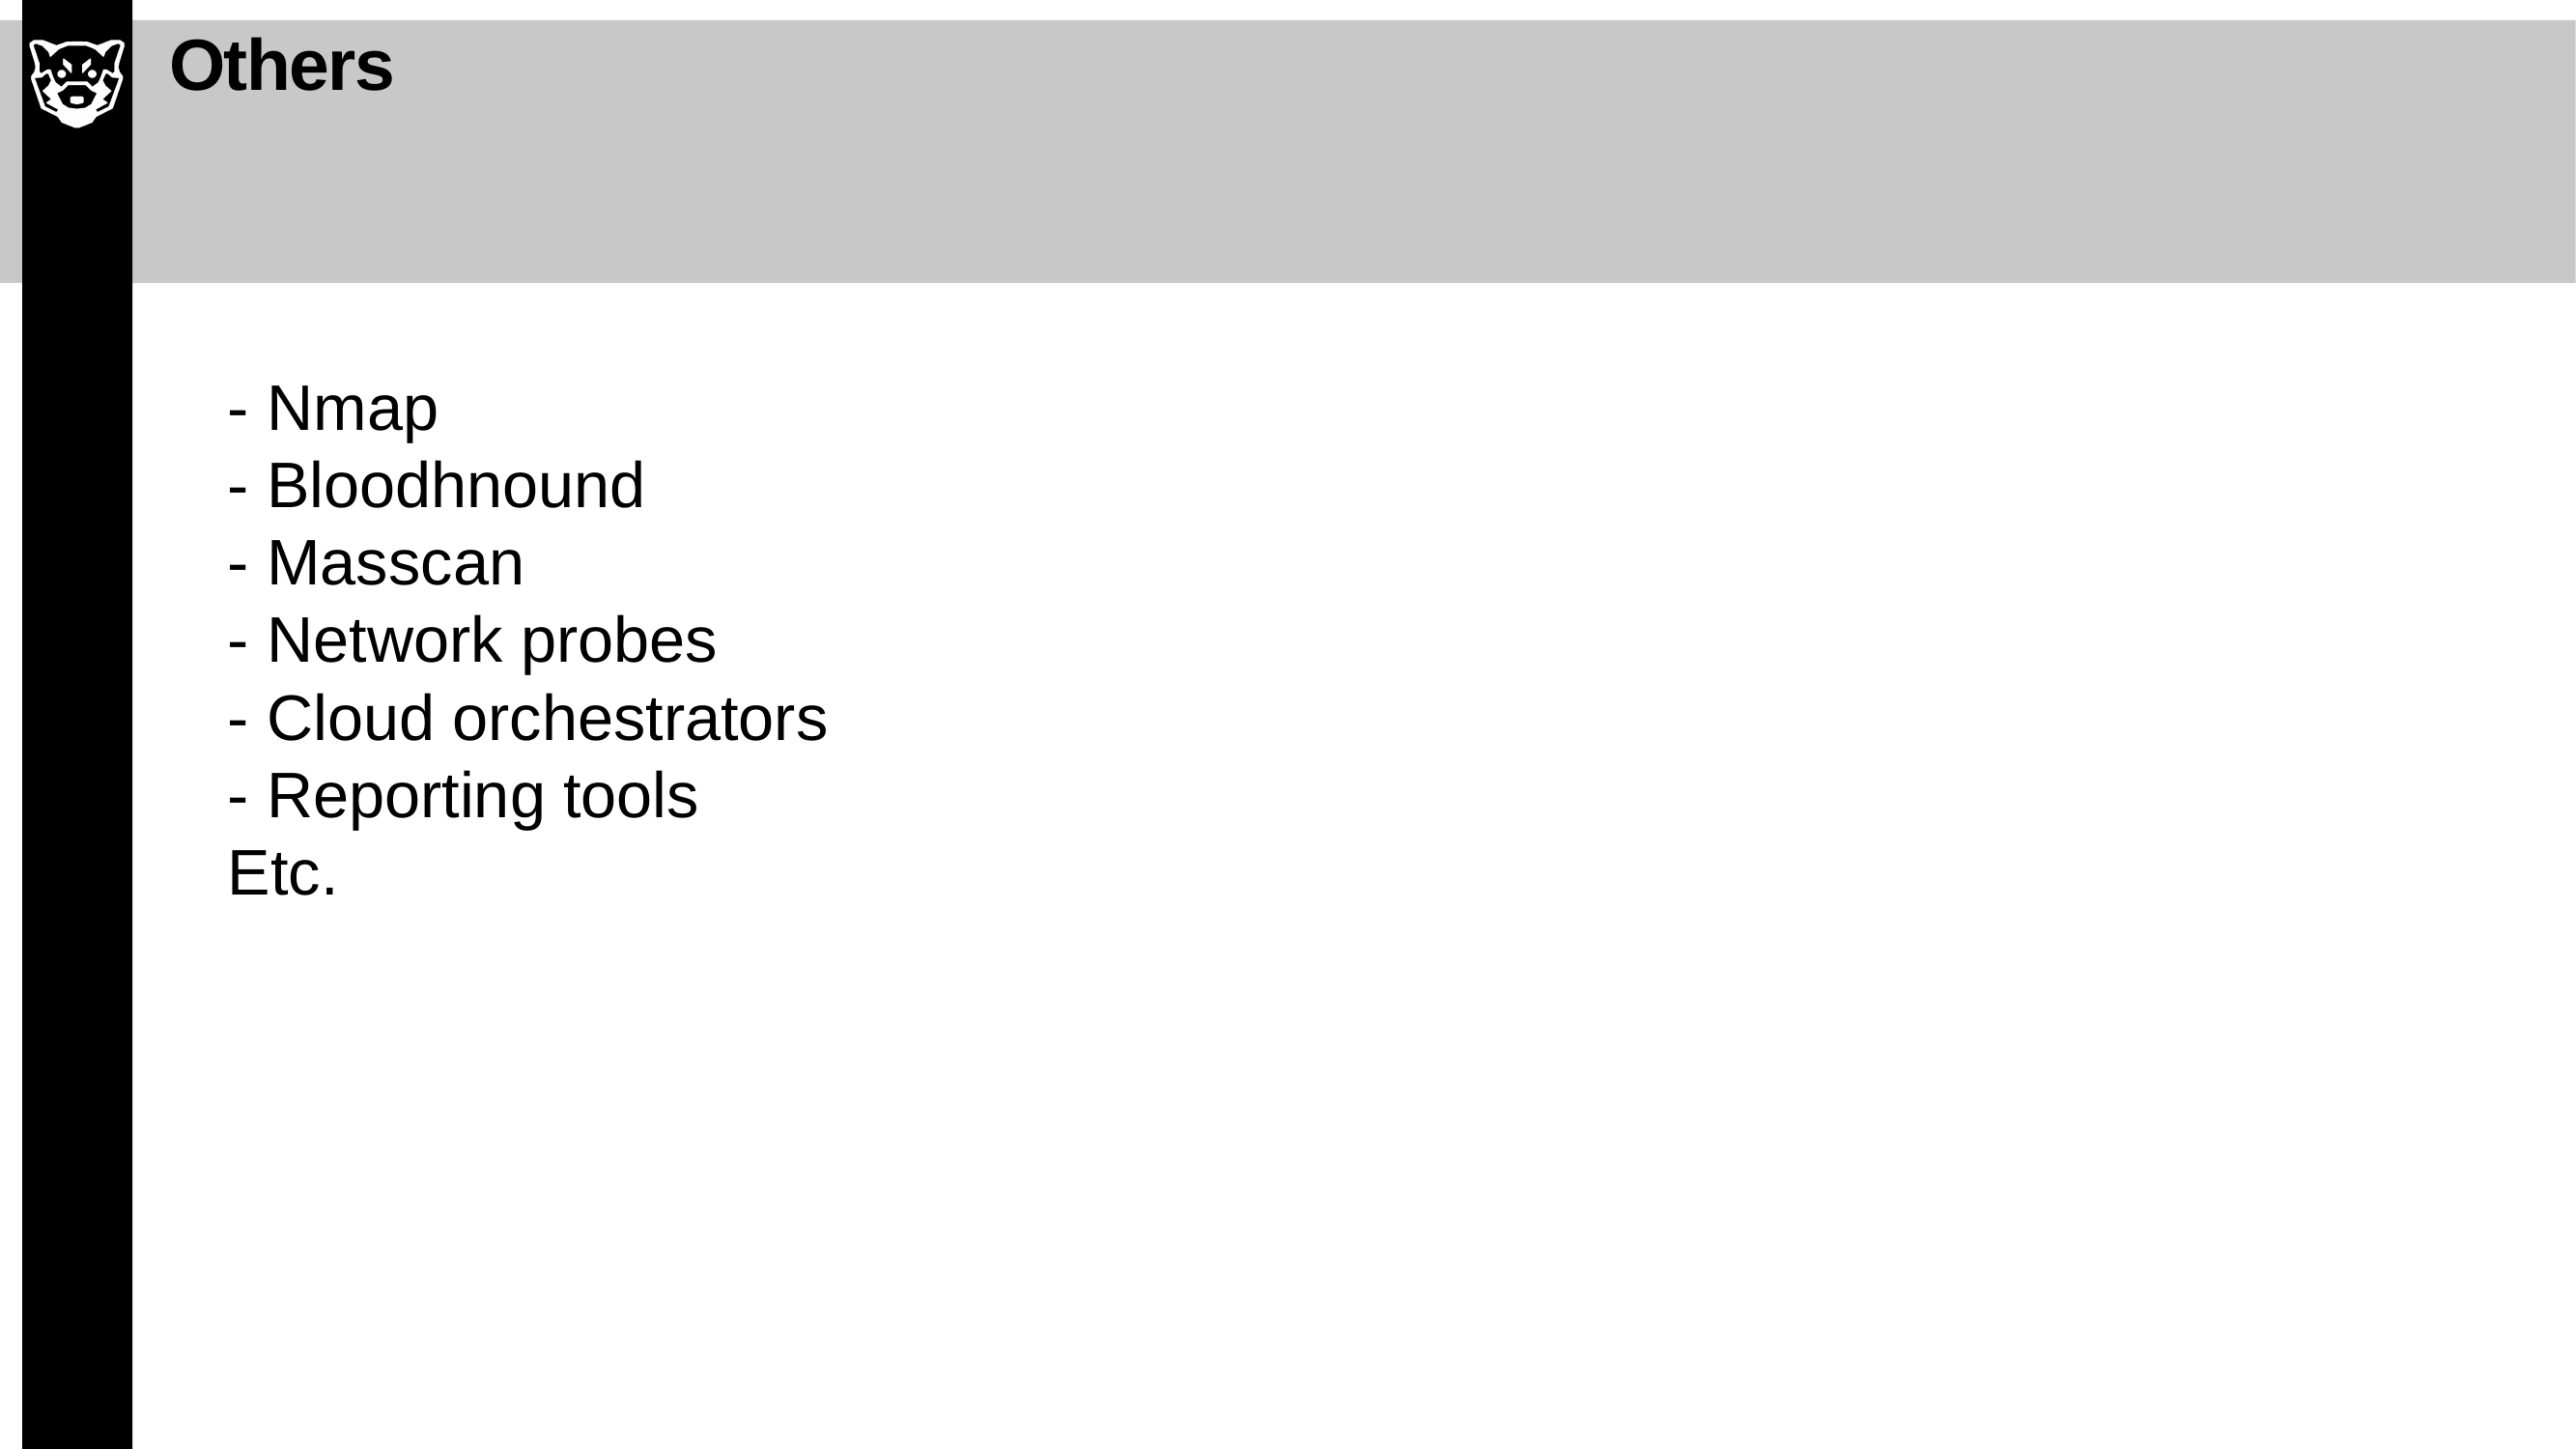

# Others
- Nmap
- Bloodhnound
- Masscan
- Network probes
- Cloud orchestrators
- Reporting tools
Etc.